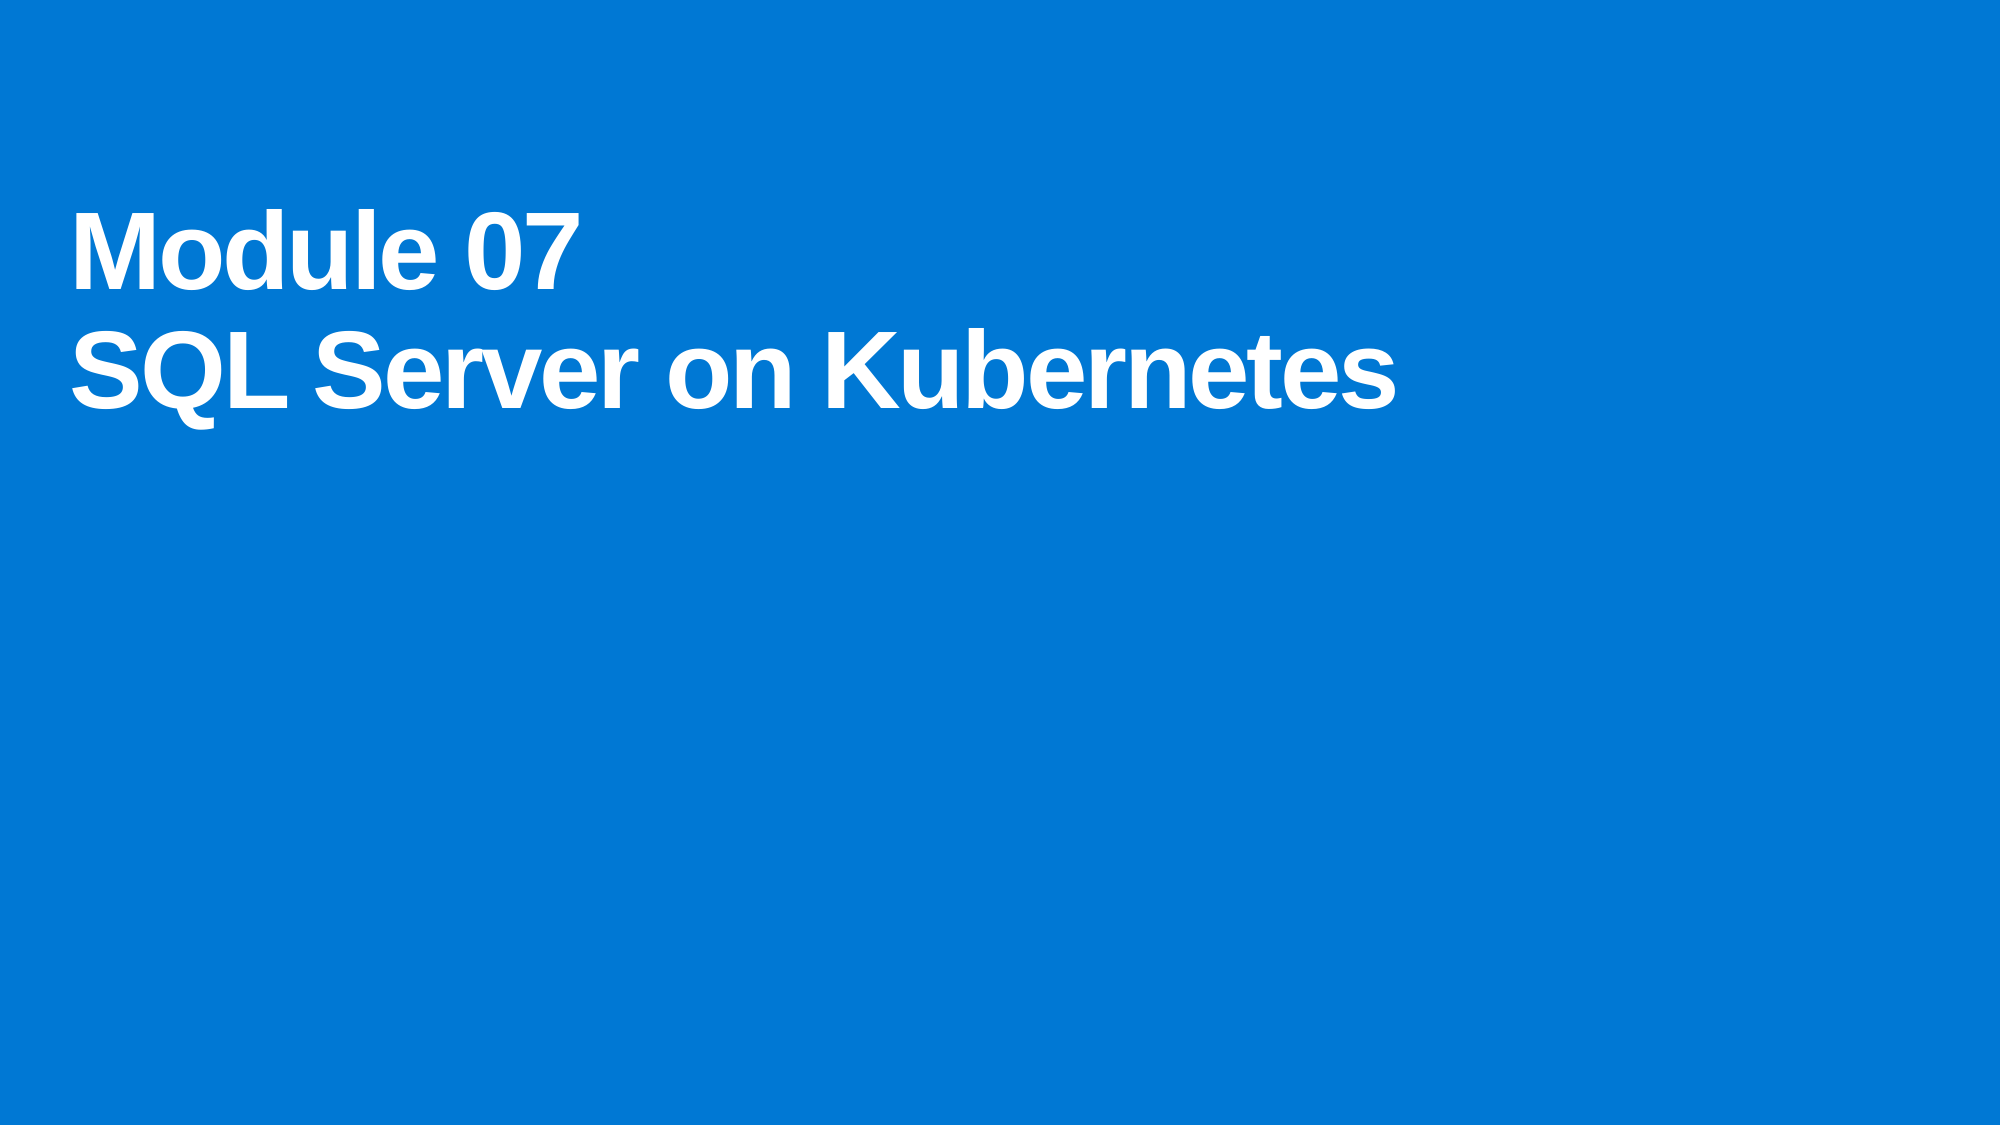

# Module 07 SQL Server on Kubernetes